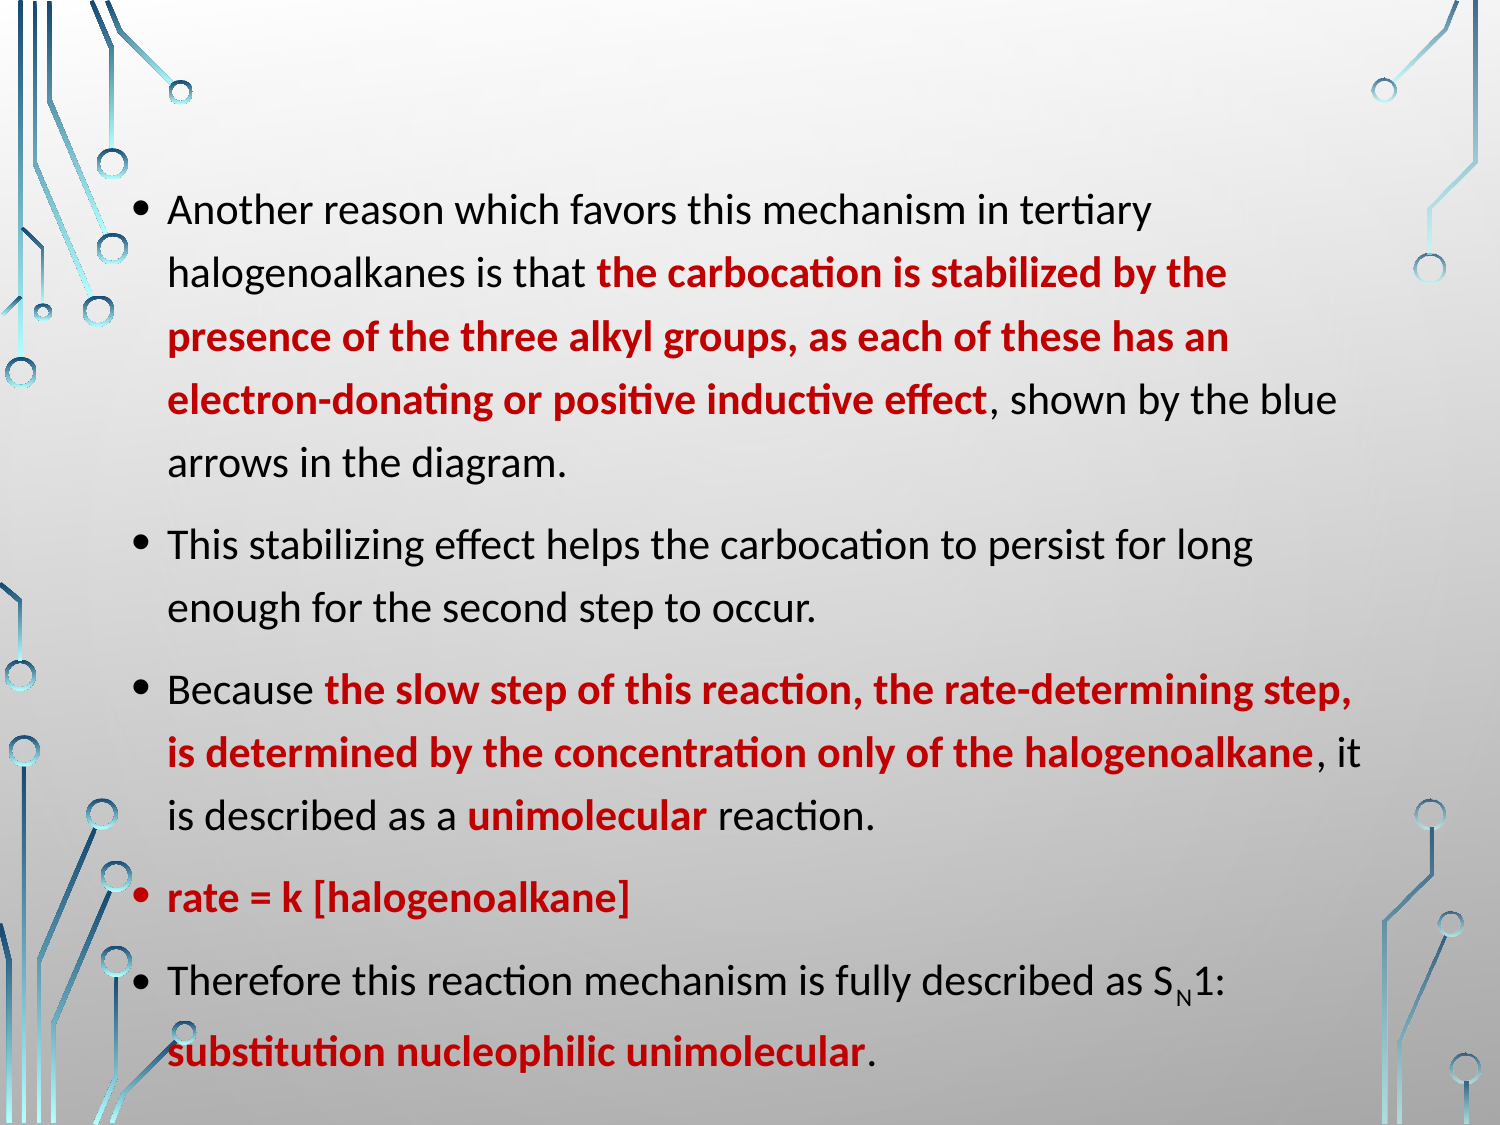

Another reason which favors this mechanism in tertiary halogenoalkanes is that the carbocation is stabilized by the presence of the three alkyl groups, as each of these has an electron-donating or positive inductive effect, shown by the blue arrows in the diagram.
This stabilizing effect helps the carbocation to persist for long enough for the second step to occur.
Because the slow step of this reaction, the rate-determining step, is determined by the concentration only of the halogenoalkane, it is described as a unimolecular reaction.
rate = k [halogenoalkane]
Therefore this reaction mechanism is fully described as SN1: substitution nucleophilic unimolecular.